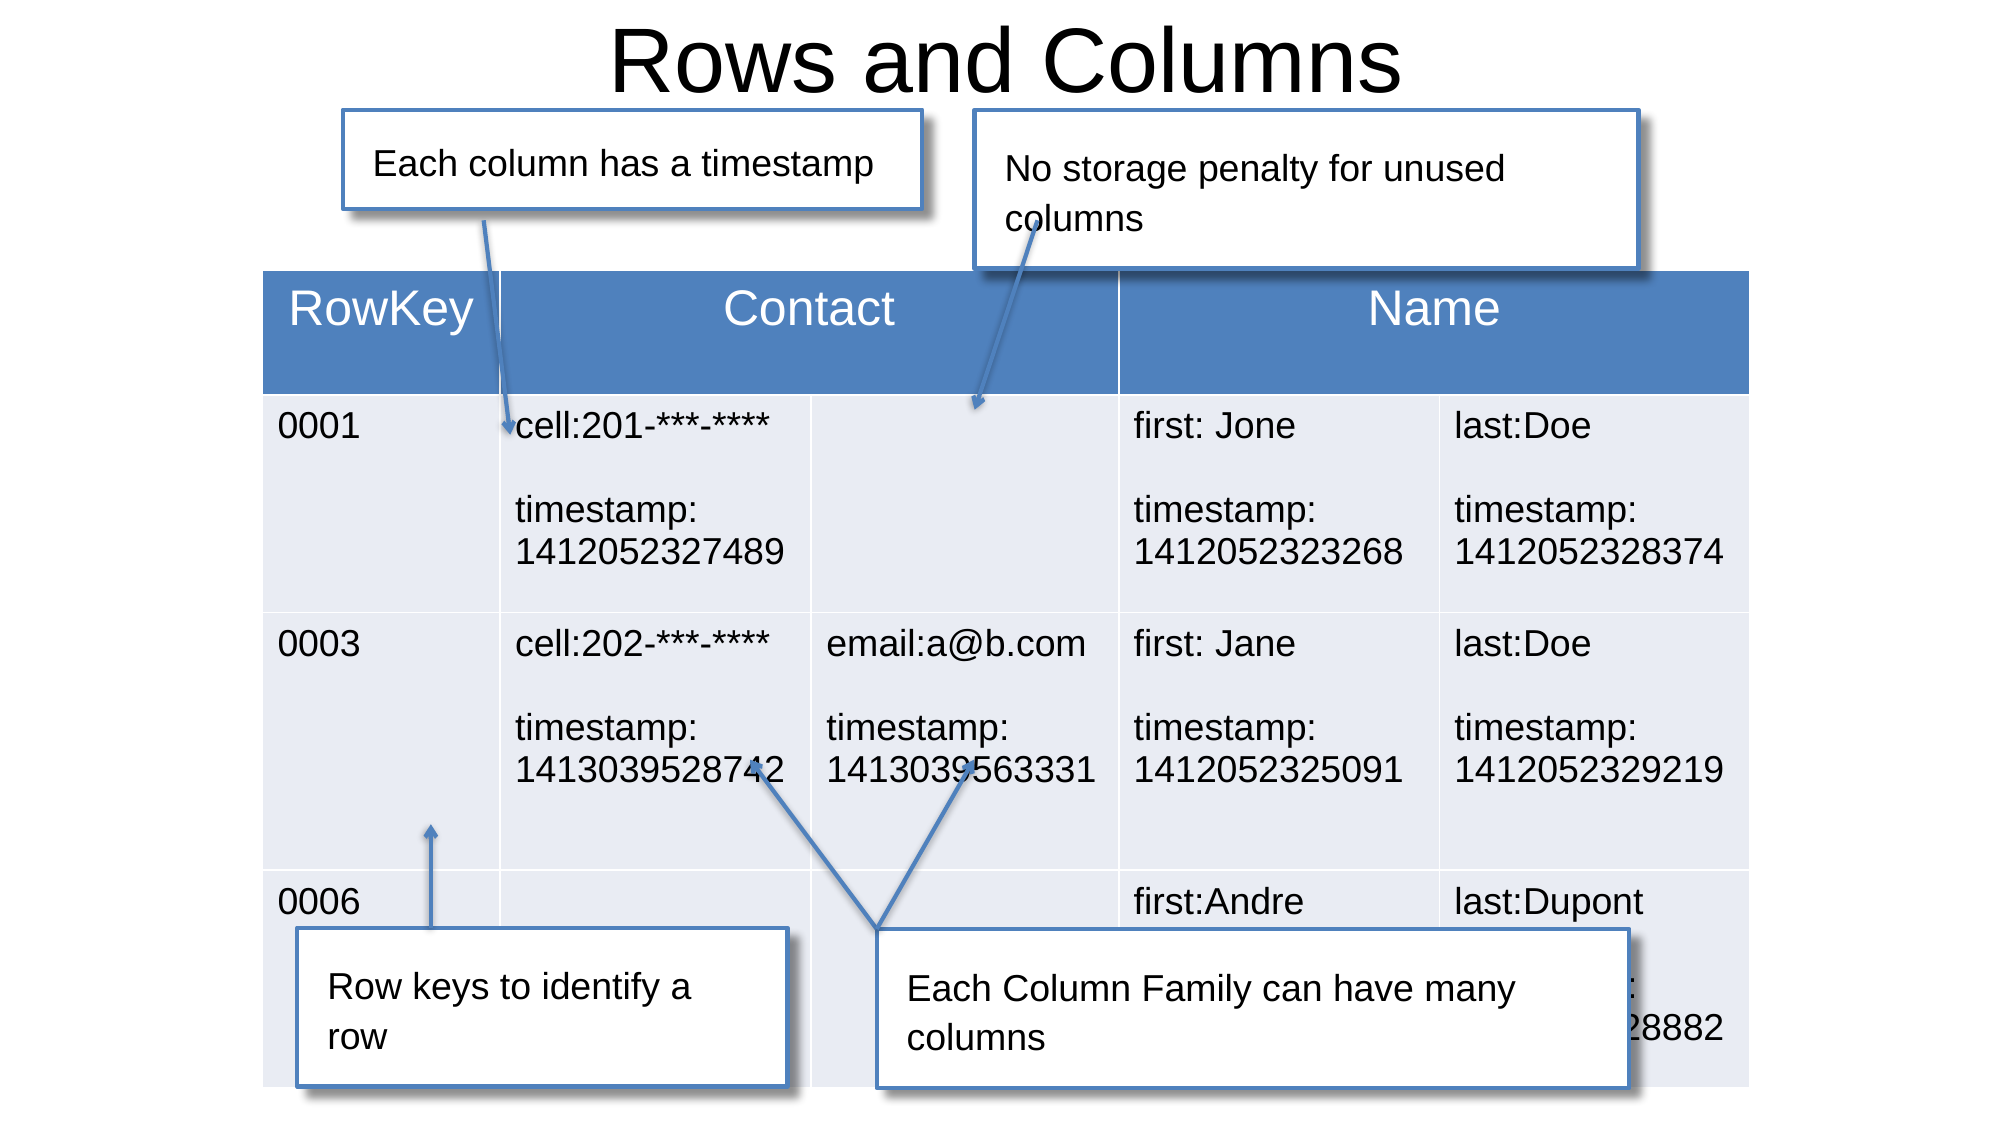

# Rows and Columns
Each column has a timestamp
No storage penalty for unused columns
| RowKey | Contact |  | Name |  |
| --- | --- | --- | --- | --- |
| 0001 | cell:201-\*\*\*-\*\*\*\* timestamp: 1412052327489 |  | first: Jone timestamp: 1412052323268 | last:Doe timestamp: 1412052328374 |
| 0003 | cell:202-\*\*\*-\*\*\*\* timestamp: 1413039528742 | email:a@b.com timestamp: 1413039563331 | first: Jane timestamp: 1412052325091 | last:Doe timestamp: 1412052329219 |
| 0006 |  |  | first:Andre timestamp: 1412052328887 | last:Dupont timestamp: 1412052328882 |
Row keys to identify a row
Each Column Family can have many columns